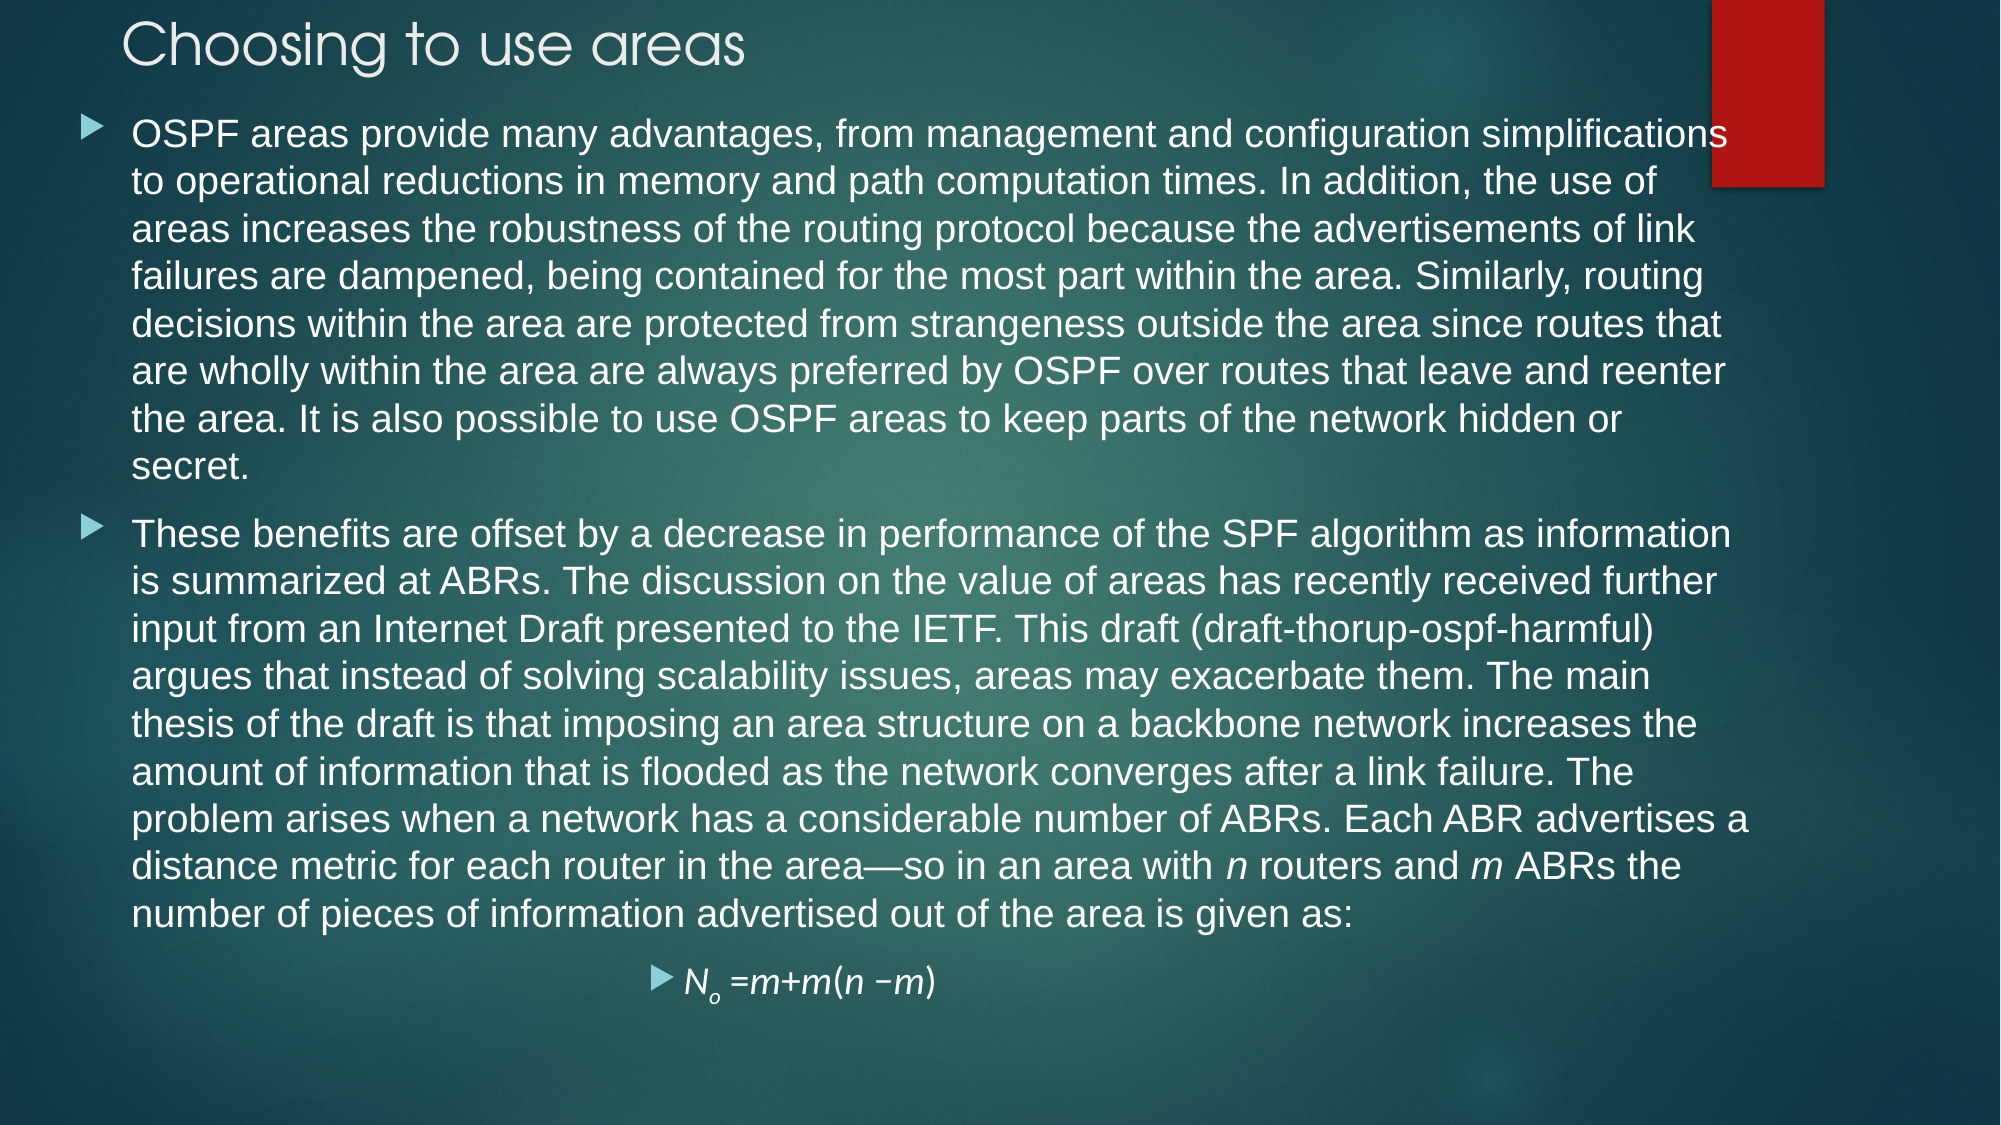

# Choosing to use areas
OSPF areas provide many advantages, from management and configuration simplifications to operational reductions in memory and path computation times. In addition, the use of areas increases the robustness of the routing protocol because the advertisements of link failures are dampened, being contained for the most part within the area. Similarly, routing decisions within the area are protected from strangeness outside the area since routes that are wholly within the area are always preferred by OSPF over routes that leave and reenter the area. It is also possible to use OSPF areas to keep parts of the network hidden or secret.
These benefits are offset by a decrease in performance of the SPF algorithm as information is summarized at ABRs. The discussion on the value of areas has recently received further input from an Internet Draft presented to the IETF. This draft (draft-thorup-ospf-harmful) argues that instead of solving scalability issues, areas may exacerbate them. The main thesis of the draft is that imposing an area structure on a backbone network increases the amount of information that is flooded as the network converges after a link failure. The problem arises when a network has a considerable number of ABRs. Each ABR advertises a distance metric for each router in the area—so in an area with n routers and m ABRs the number of pieces of information advertised out of the area is given as:
No =m+m(n −m)